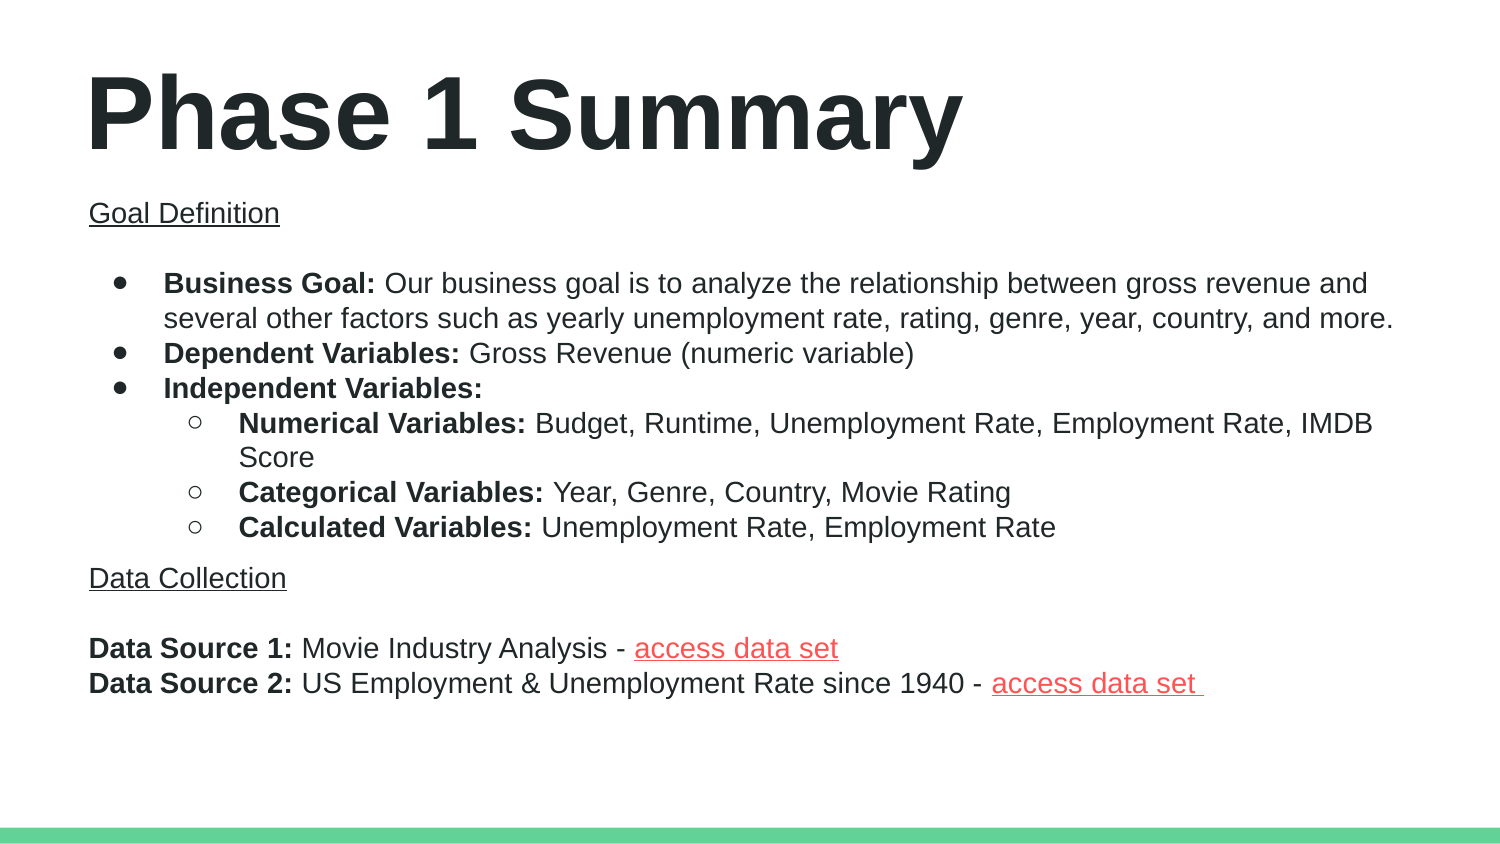

Phase 1 Summary
Goal Definition

Business Goal: Our business goal is to analyze the relationship between gross revenue and several other factors such as yearly unemployment rate, rating, genre, year, country, and more.
Dependent Variables: Gross Revenue (numeric variable)
Independent Variables:
Numerical Variables: Budget, Runtime, Unemployment Rate, Employment Rate, IMDB Score
Categorical Variables: Year, Genre, Country, Movie Rating
Calculated Variables: Unemployment Rate, Employment Rate
Data Collection

Data Source 1: Movie Industry Analysis - access data set
Data Source 2: US Employment & Unemployment Rate since 1940 - access data set